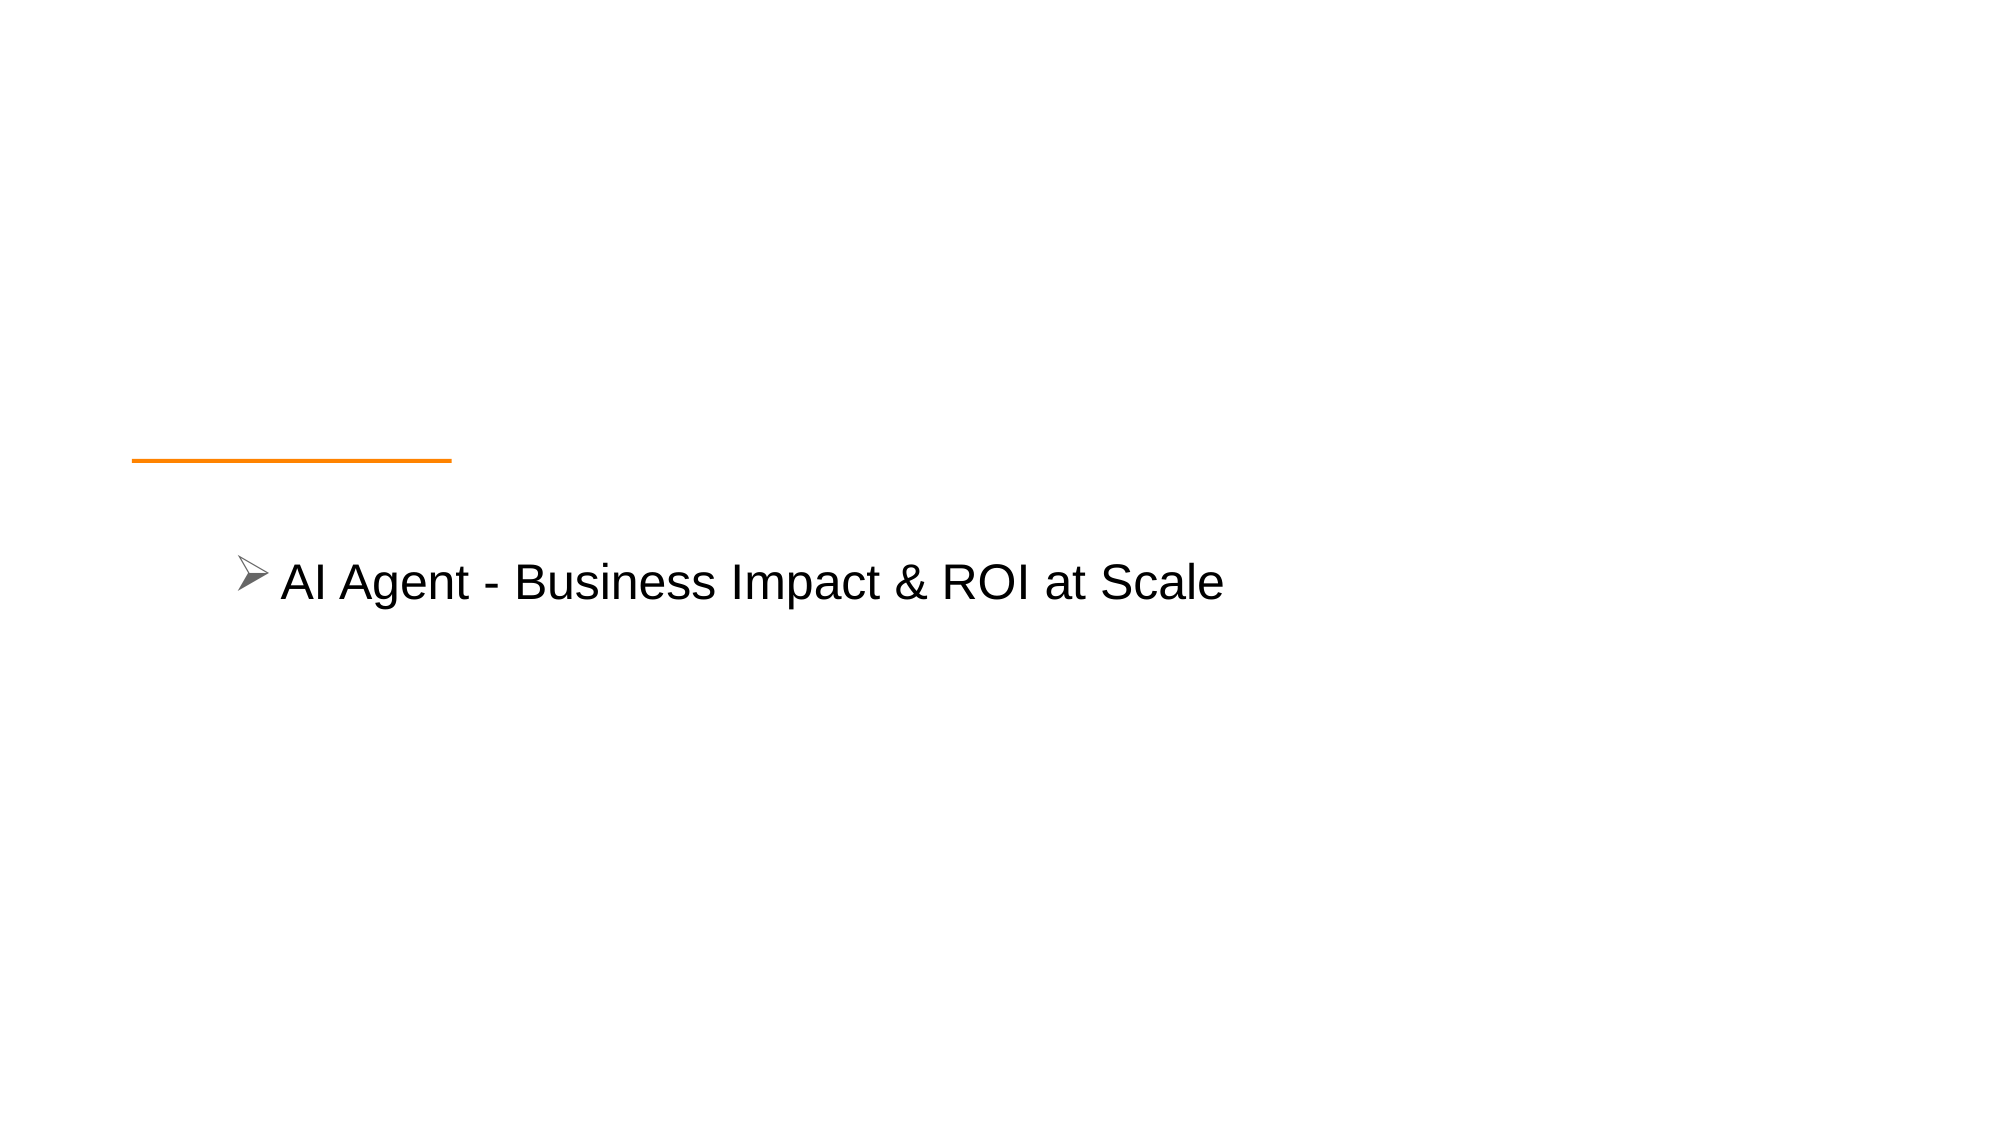

AI Agent - Business Impact & ROI at Scale